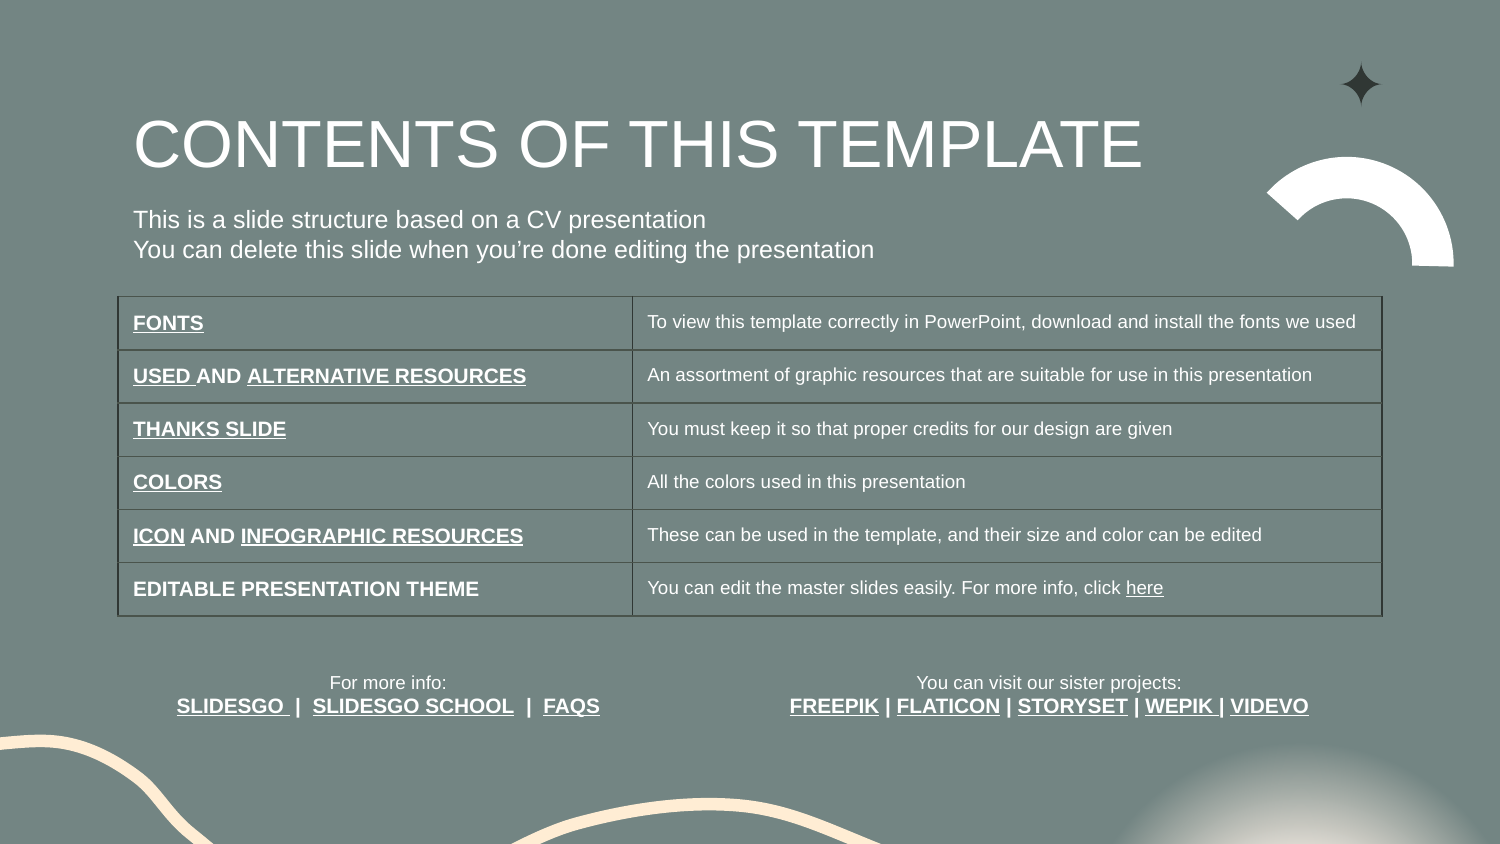

# CONTENTS OF THIS TEMPLATE

This is a slide structure based on a CV presentation
You can delete this slide when you’re done editing the presentation
| FONTS | To view this template correctly in PowerPoint, download and install the fonts we used |
| --- | --- |
| USED AND ALTERNATIVE RESOURCES | An assortment of graphic resources that are suitable for use in this presentation |
| THANKS SLIDE | You must keep it so that proper credits for our design are given |
| COLORS | All the colors used in this presentation |
| ICON AND INFOGRAPHIC RESOURCES | These can be used in the template, and their size and color can be edited |
| EDITABLE PRESENTATION THEME | You can edit the master slides easily. For more info, click here |
For more info:
SLIDESGO  |  SLIDESGO SCHOOL  |  FAQS
You can visit our sister projects:
FREEPIK | FLATICON | STORYSET | WEPIK | VIDEVO